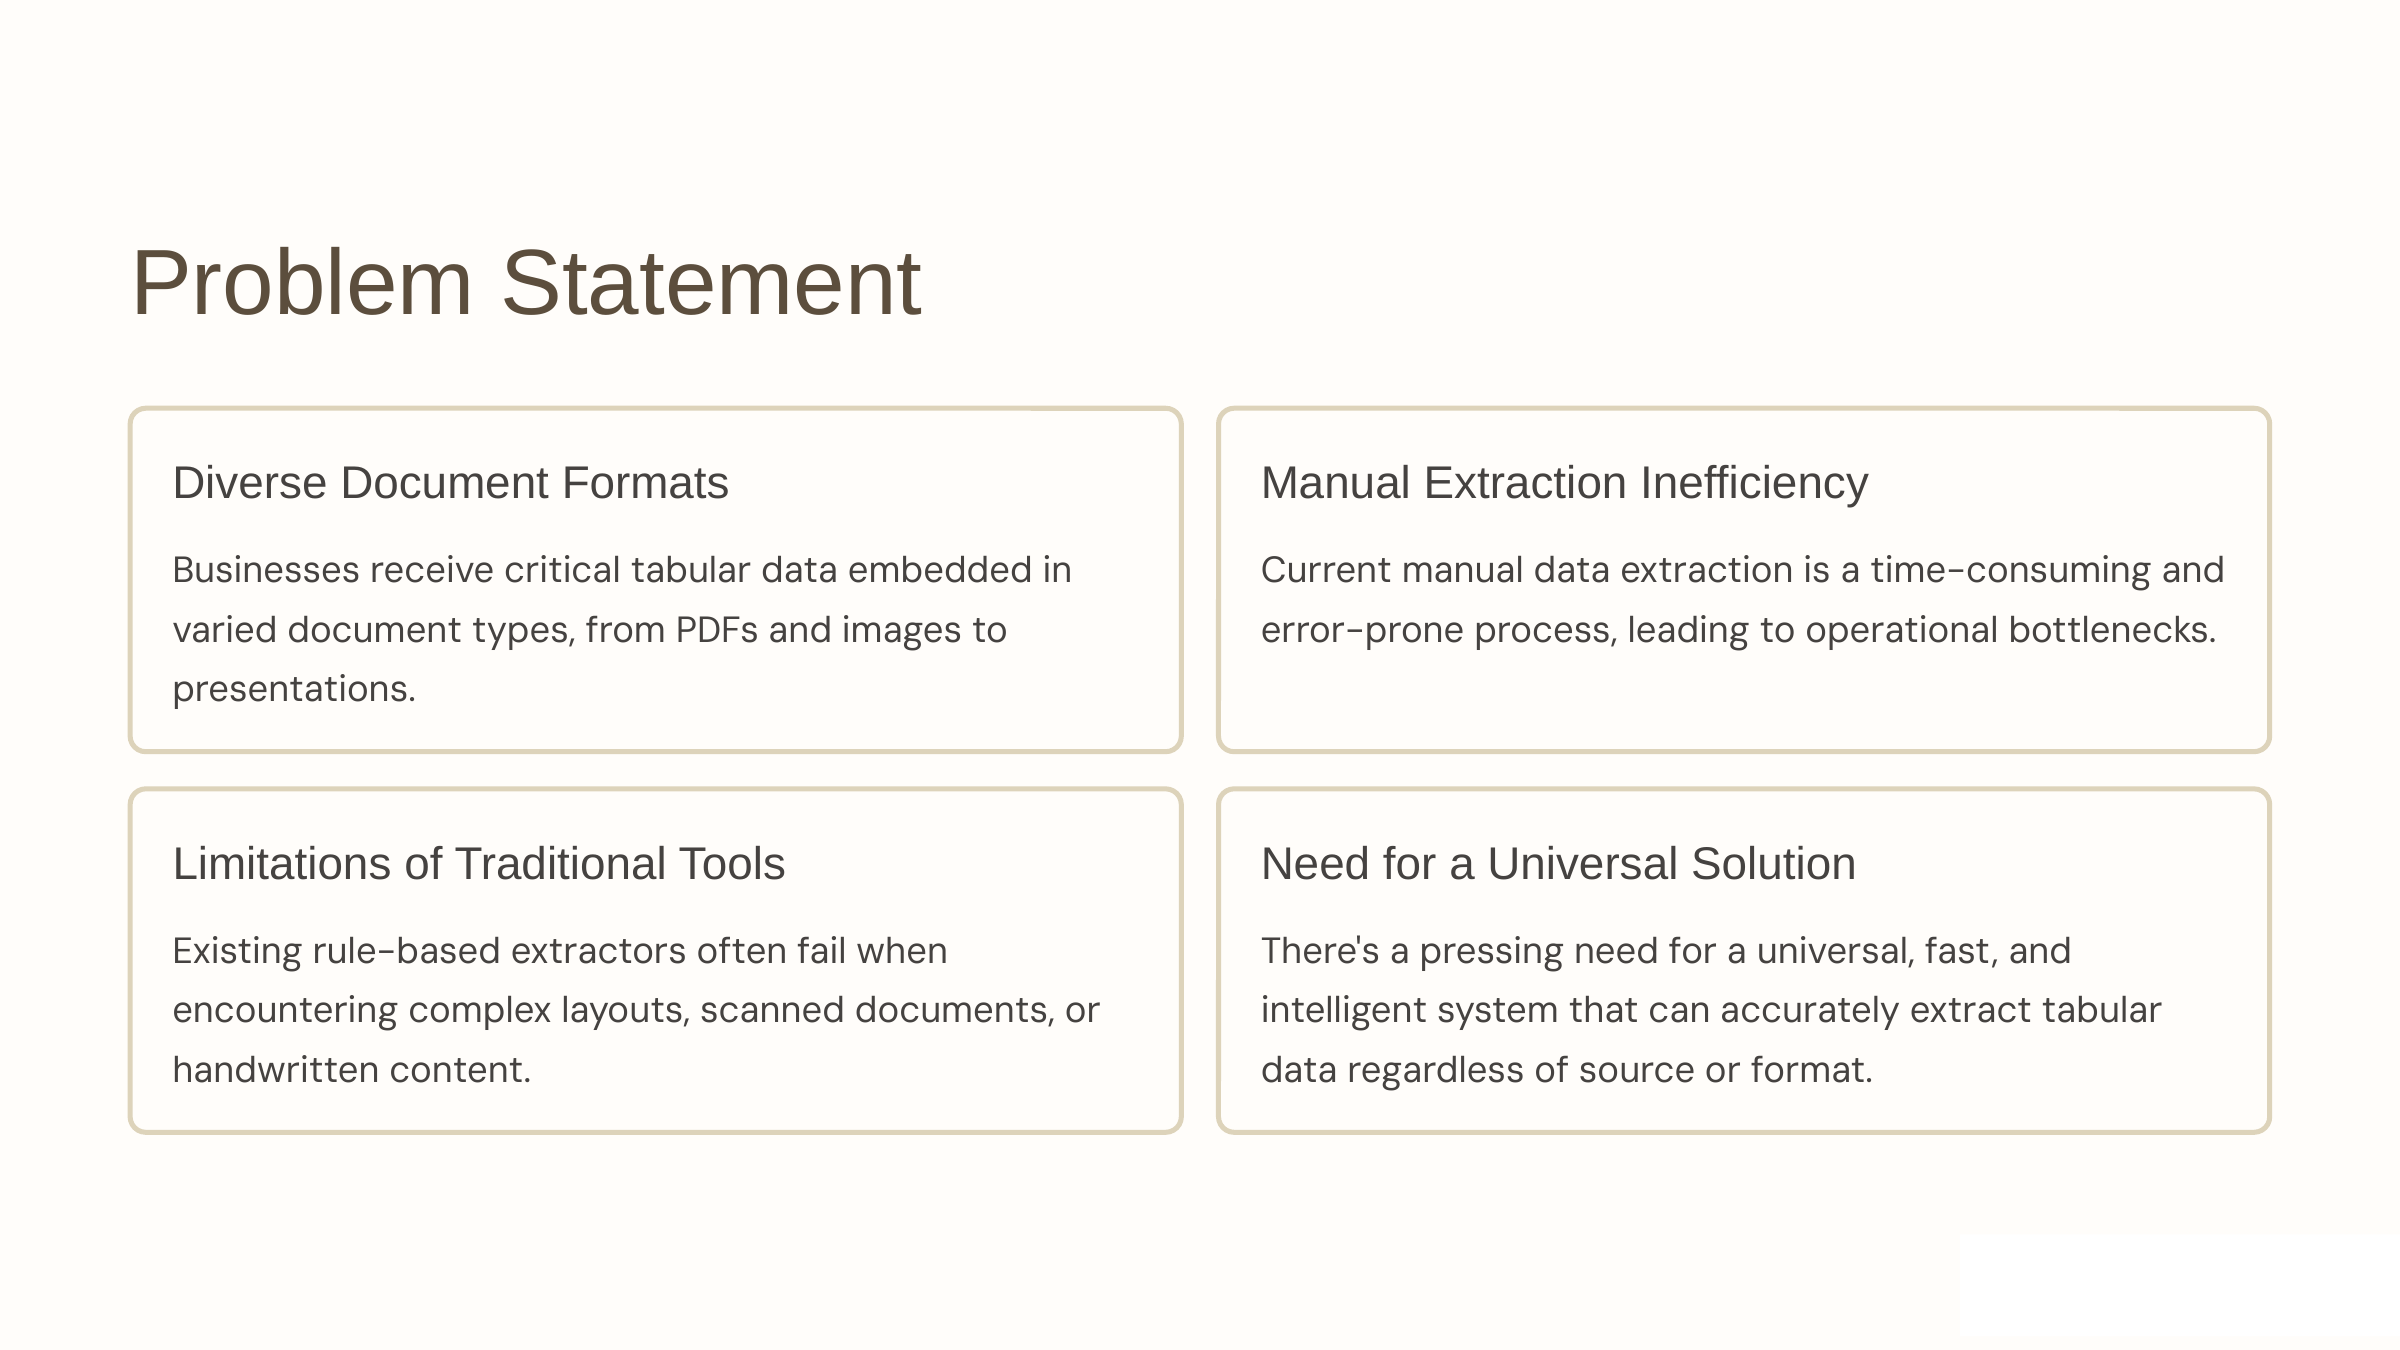

Problem Statement

Diverse Document Formats
Manual Extraction Inefficiency
Businesses receive critical tabular data embedded in varied document types, from PDFs and images to presentations.
Current manual data extraction is a time-consuming and error-prone process, leading to operational bottlenecks.

Limitations of Traditional Tools
Need for a Universal Solution
Existing rule-based extractors often fail when encountering complex layouts, scanned documents, or handwritten content.
There's a pressing need for a universal, fast, and intelligent system that can accurately extract tabular data regardless of source or format.